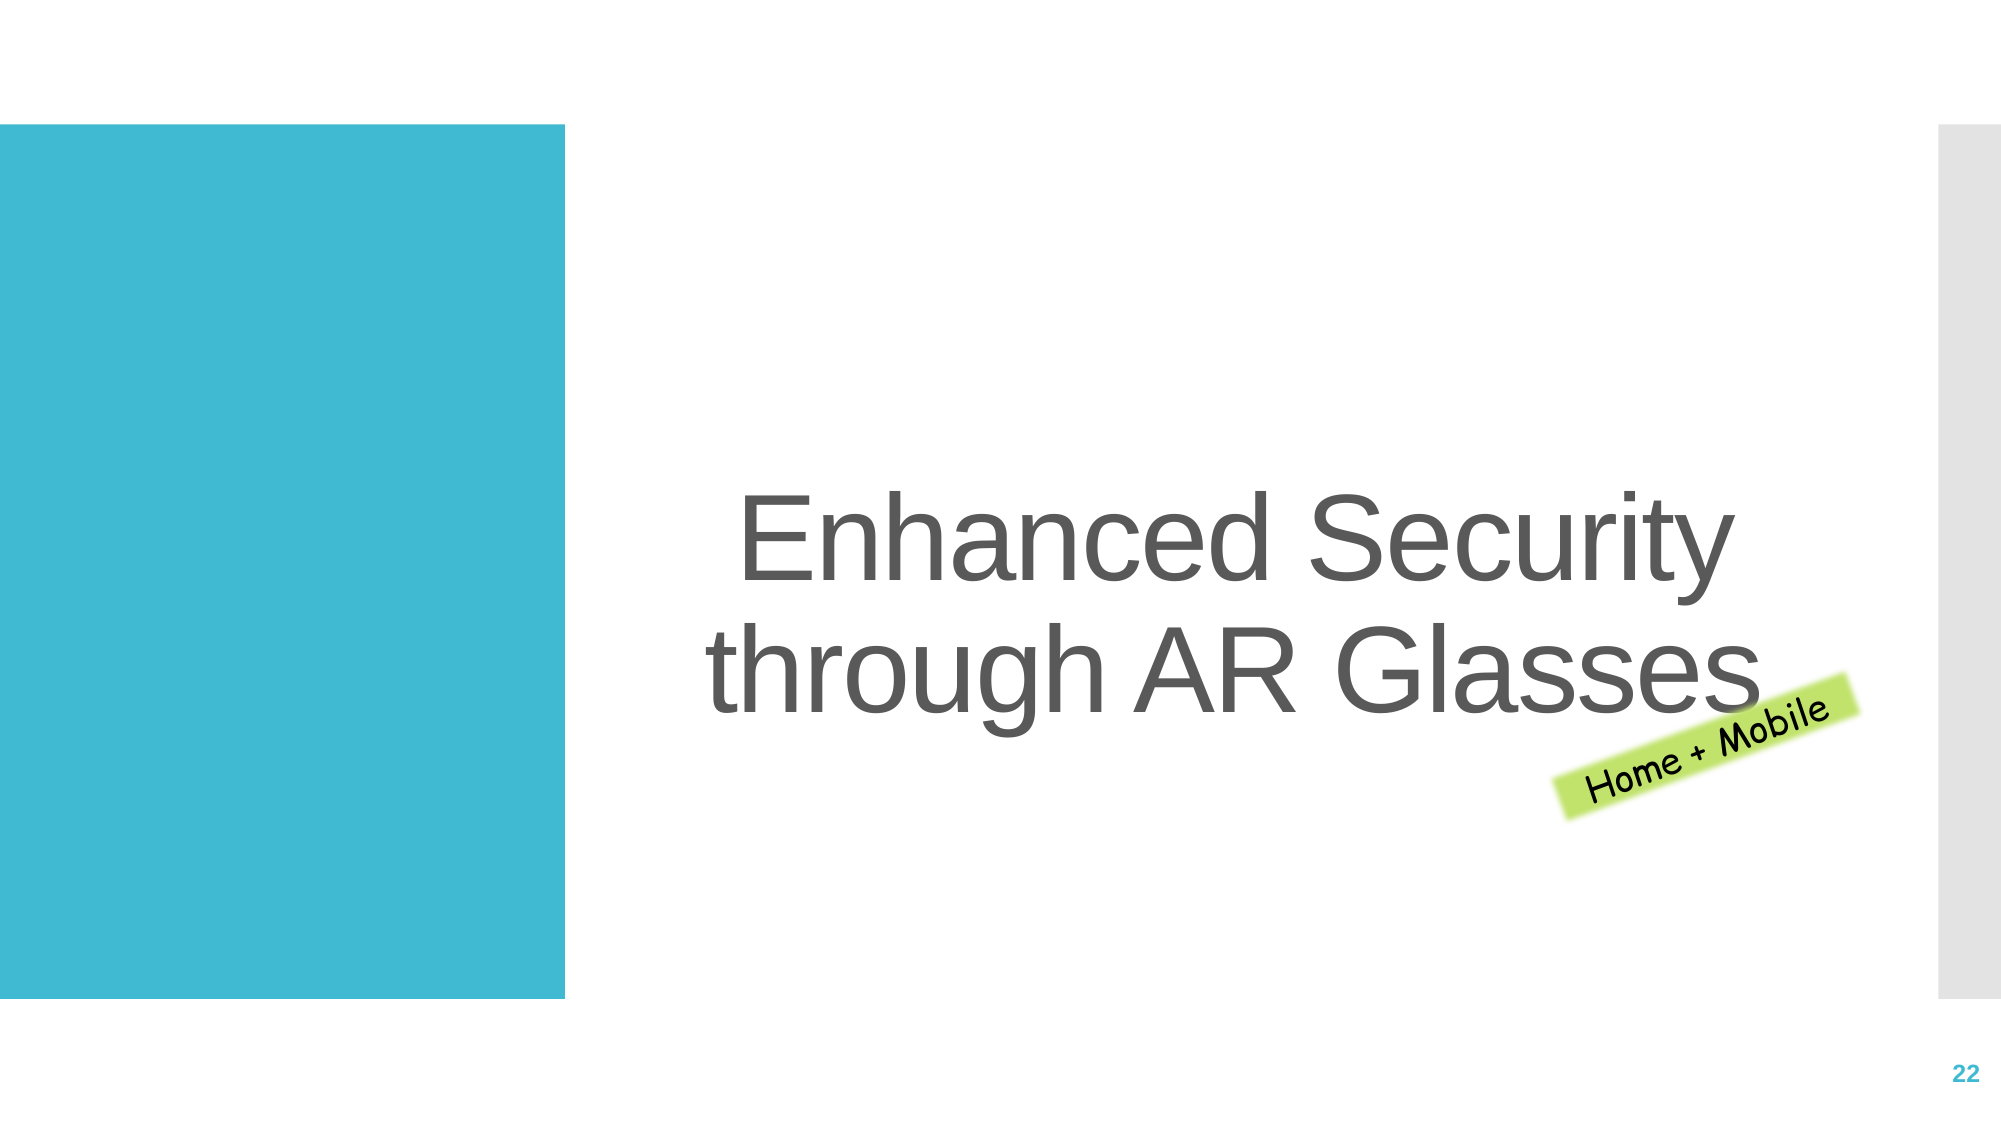

# Enhanced Security through AR Glasses
Home + Mobile
22